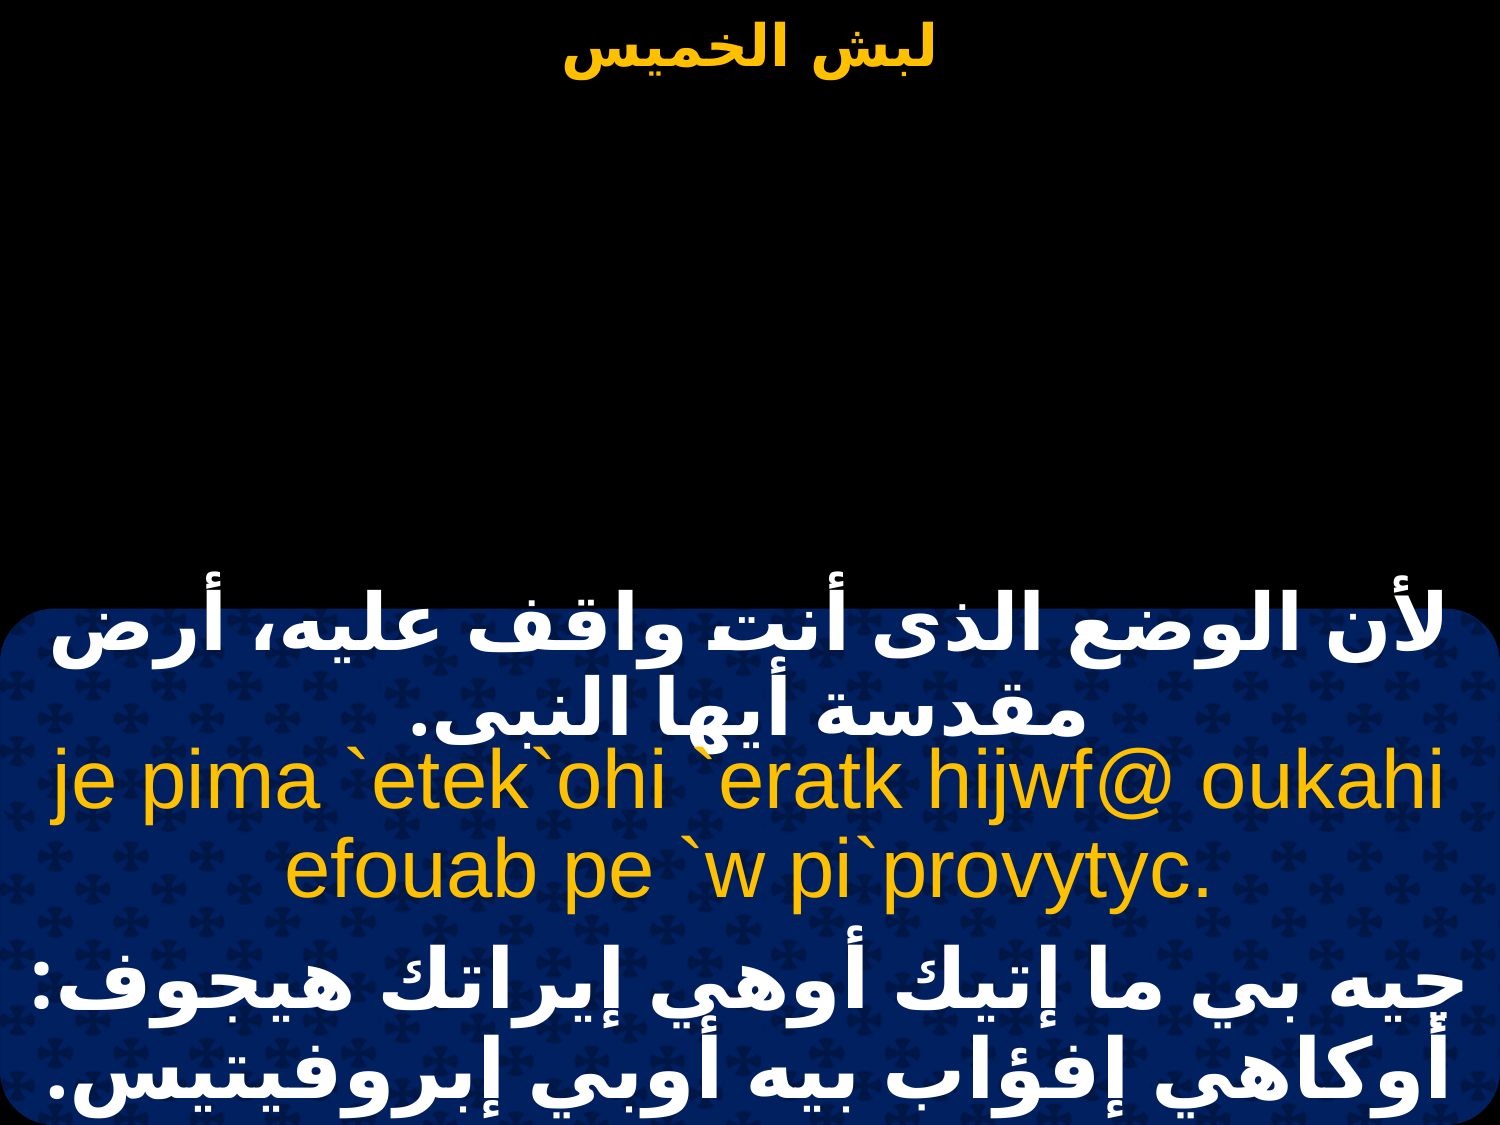

#
لأن الوضع الذى أنت واقف عليه، أرض مقدسة أيها النبى.
je pima `etek`ohi `eratk hijwf@ oukahi efouab pe `w pi`provytyc.
چيه بي ما إتيك أوهي إيراتك هيجوف: أوكاهي إفؤاب بيه أوبي إبروفيتيس.